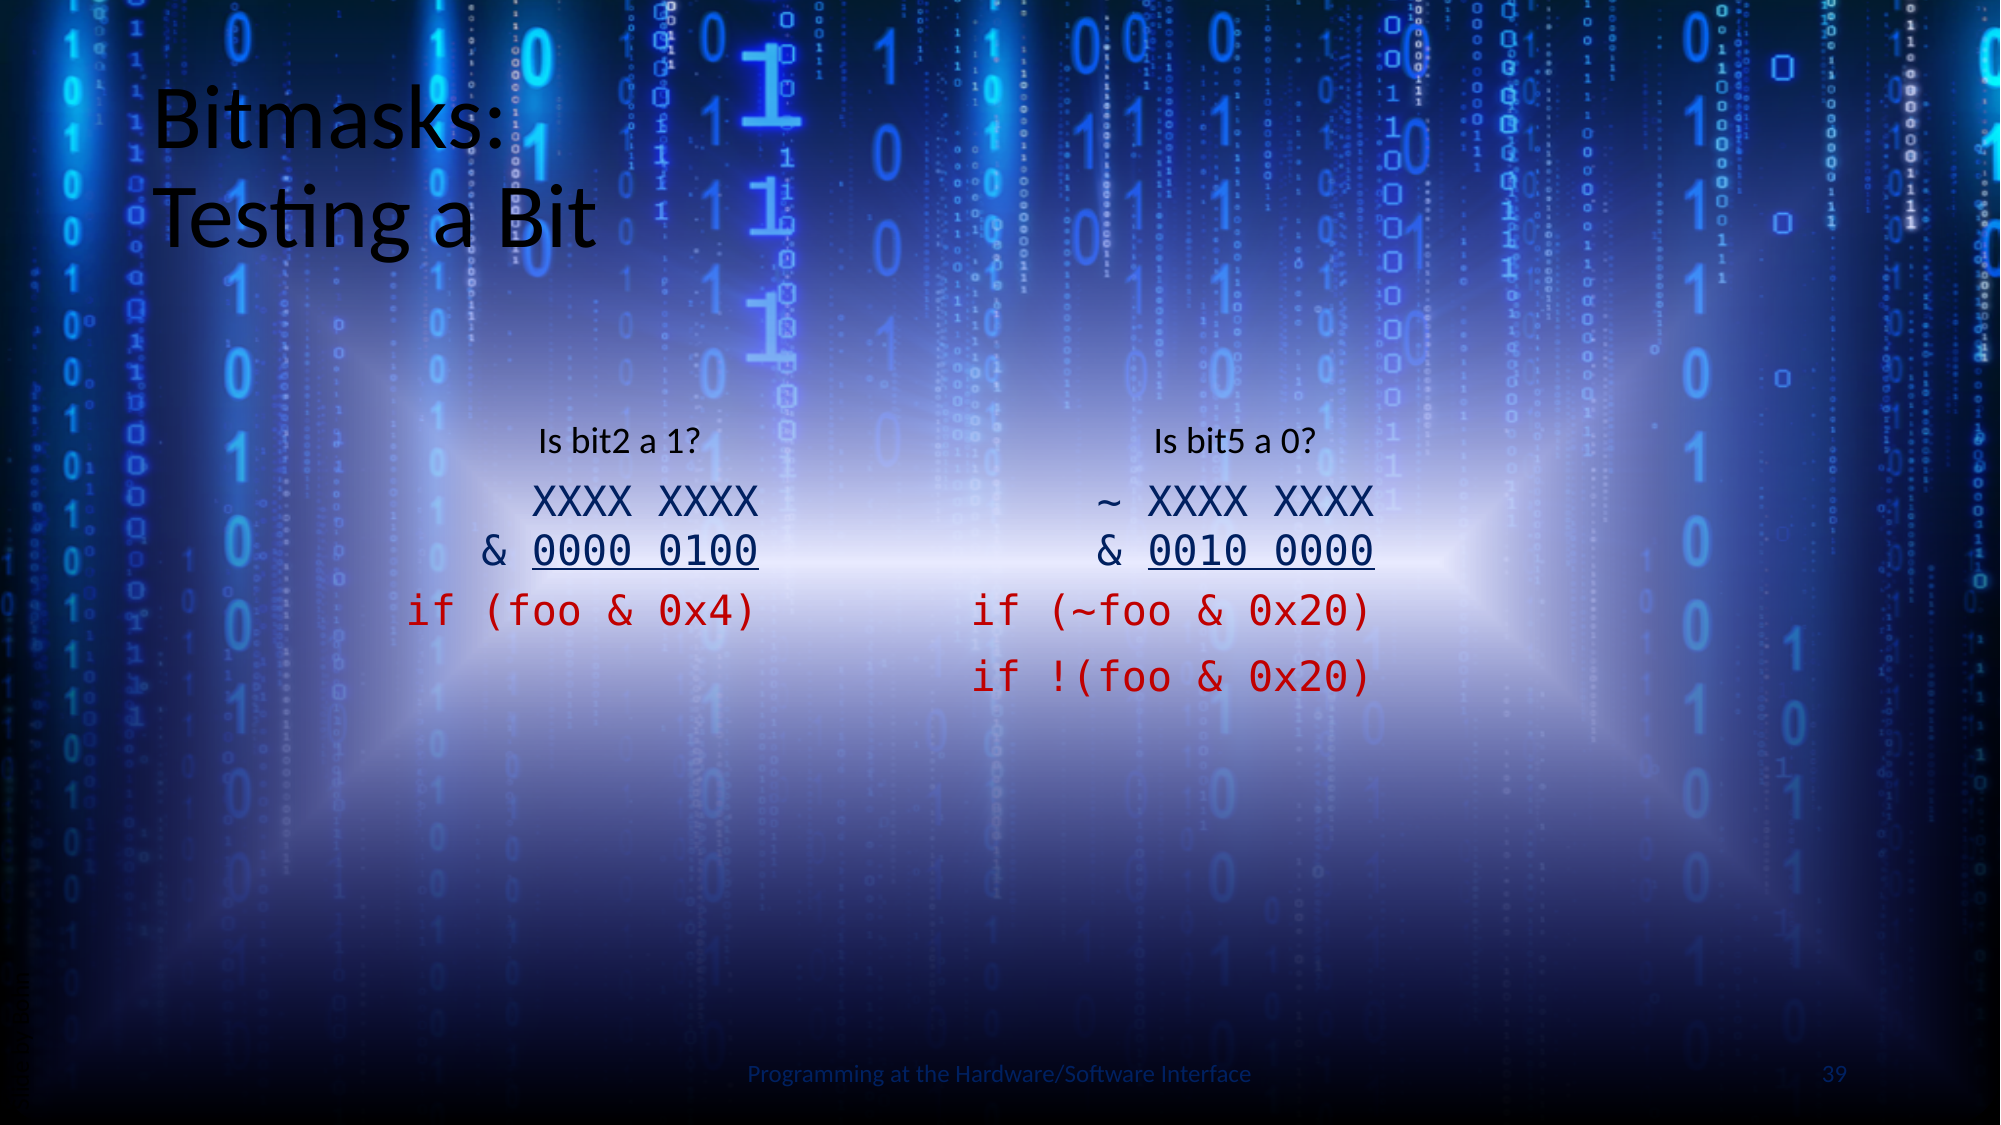

# Bitmasks: Testing a Bit
Is bit2 a 1?
Is bit5 a 0?
XXXX XXXX
~ XXXX XXXX
& 0000 0100
& 0010 0000
if (foo & 0x4)
if (~foo & 0x20)
if !(foo & 0x20)
Slide by Bohn
Programming at the Hardware/Software Interface
39